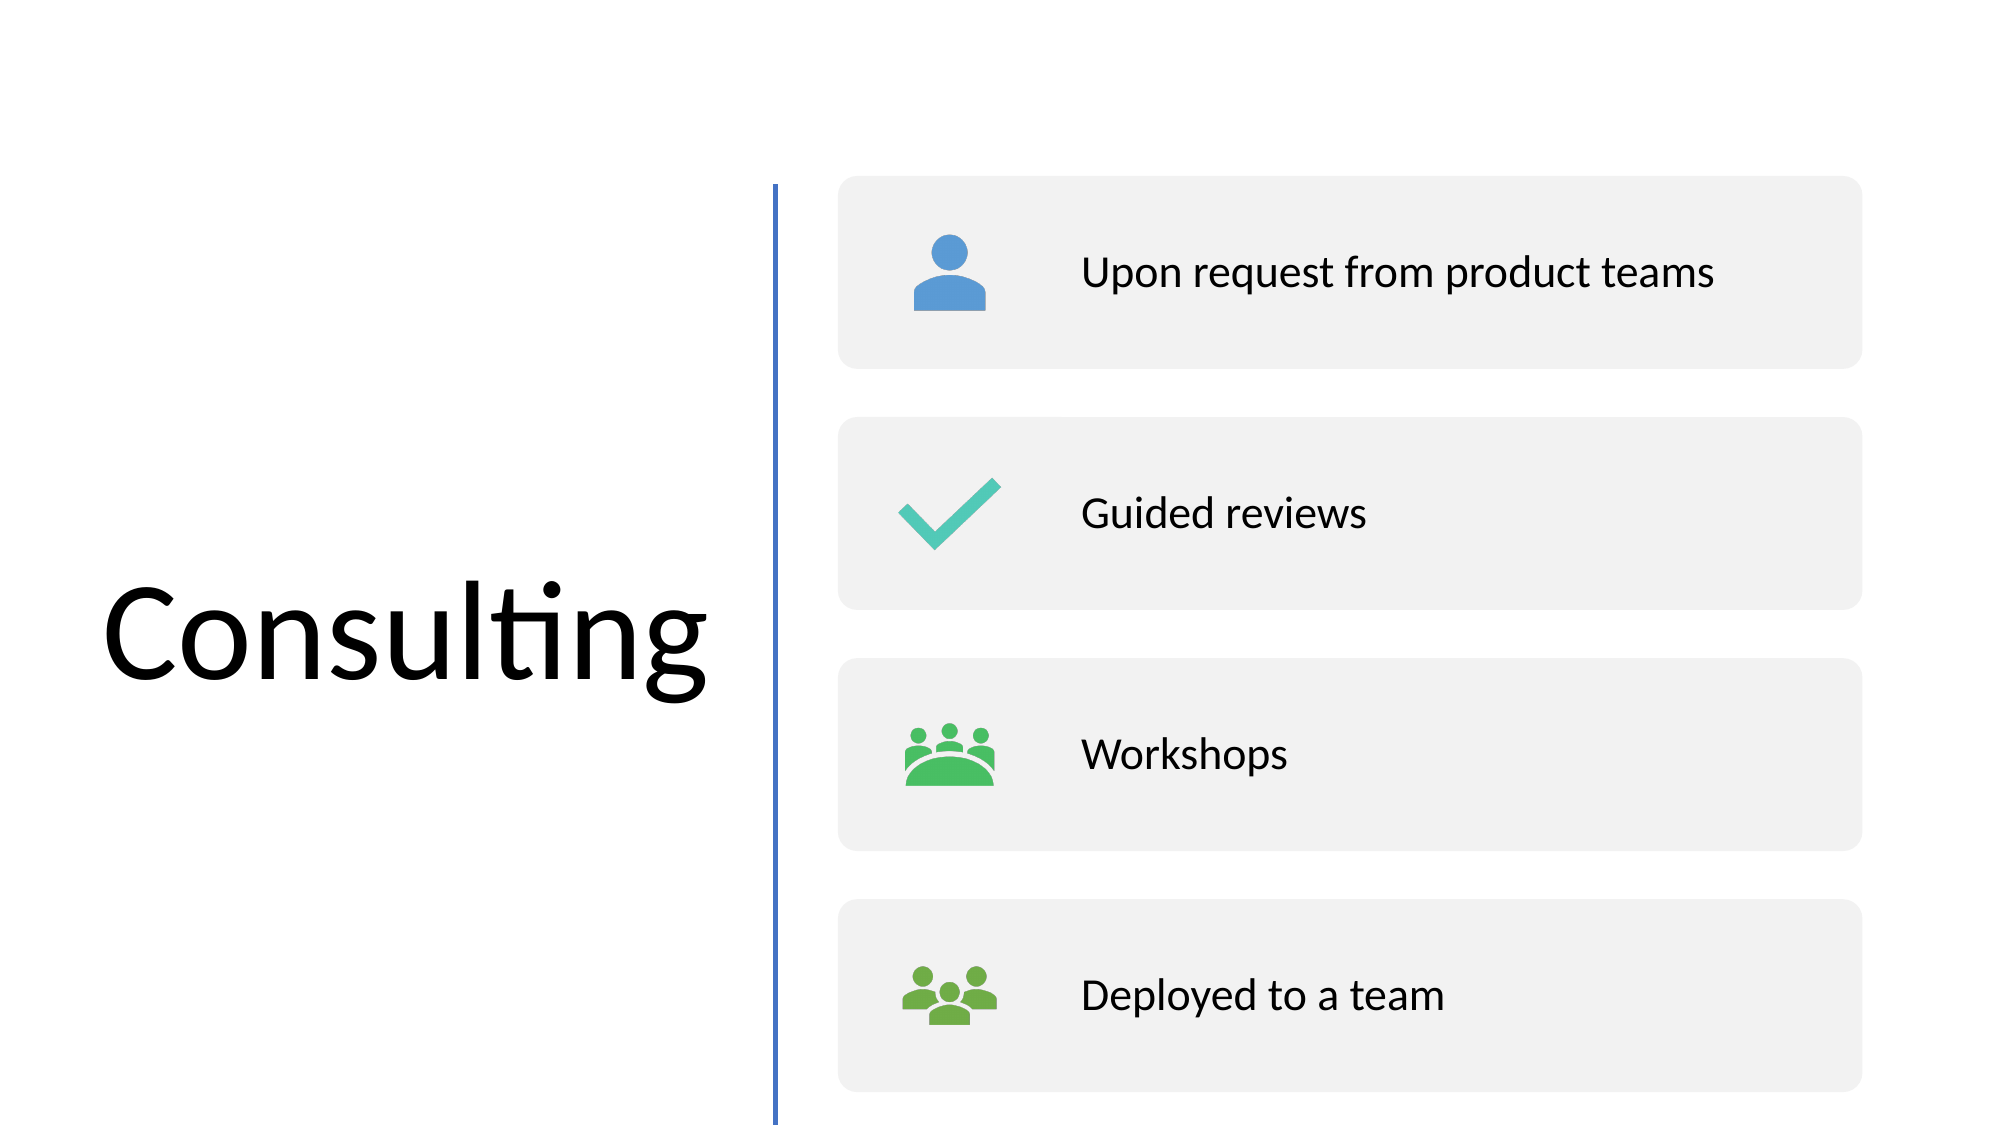

# Consulting
Upon request from product teams
Guided reviews
Workshops
Deployed to a team